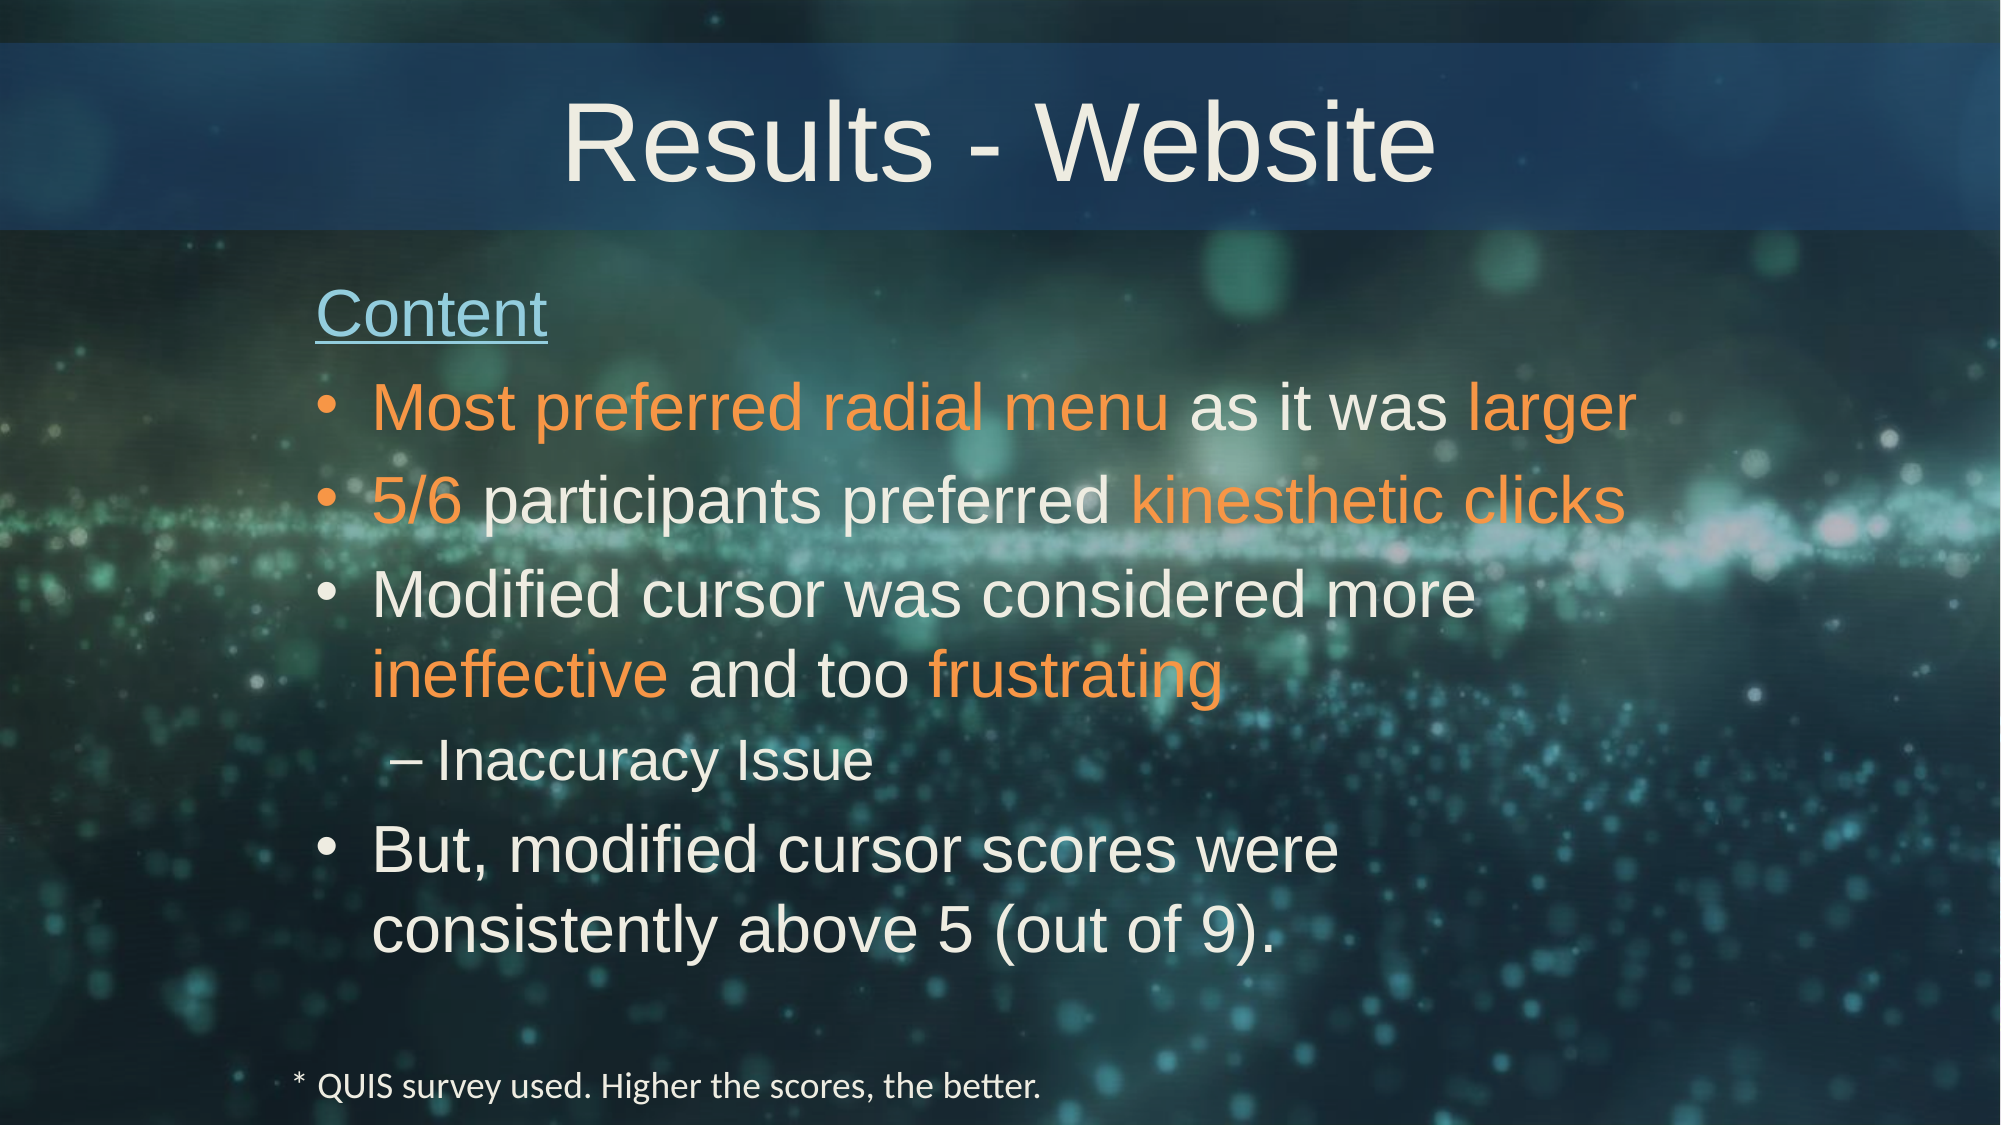

# Results - Website
Content
Most preferred radial menu as it was larger
5/6 participants preferred kinesthetic clicks
Modified cursor was considered more ineffective and too frustrating
Inaccuracy Issue
But, modified cursor scores were consistently above 5 (out of 9).
* QUIS survey used. Higher the scores, the better.